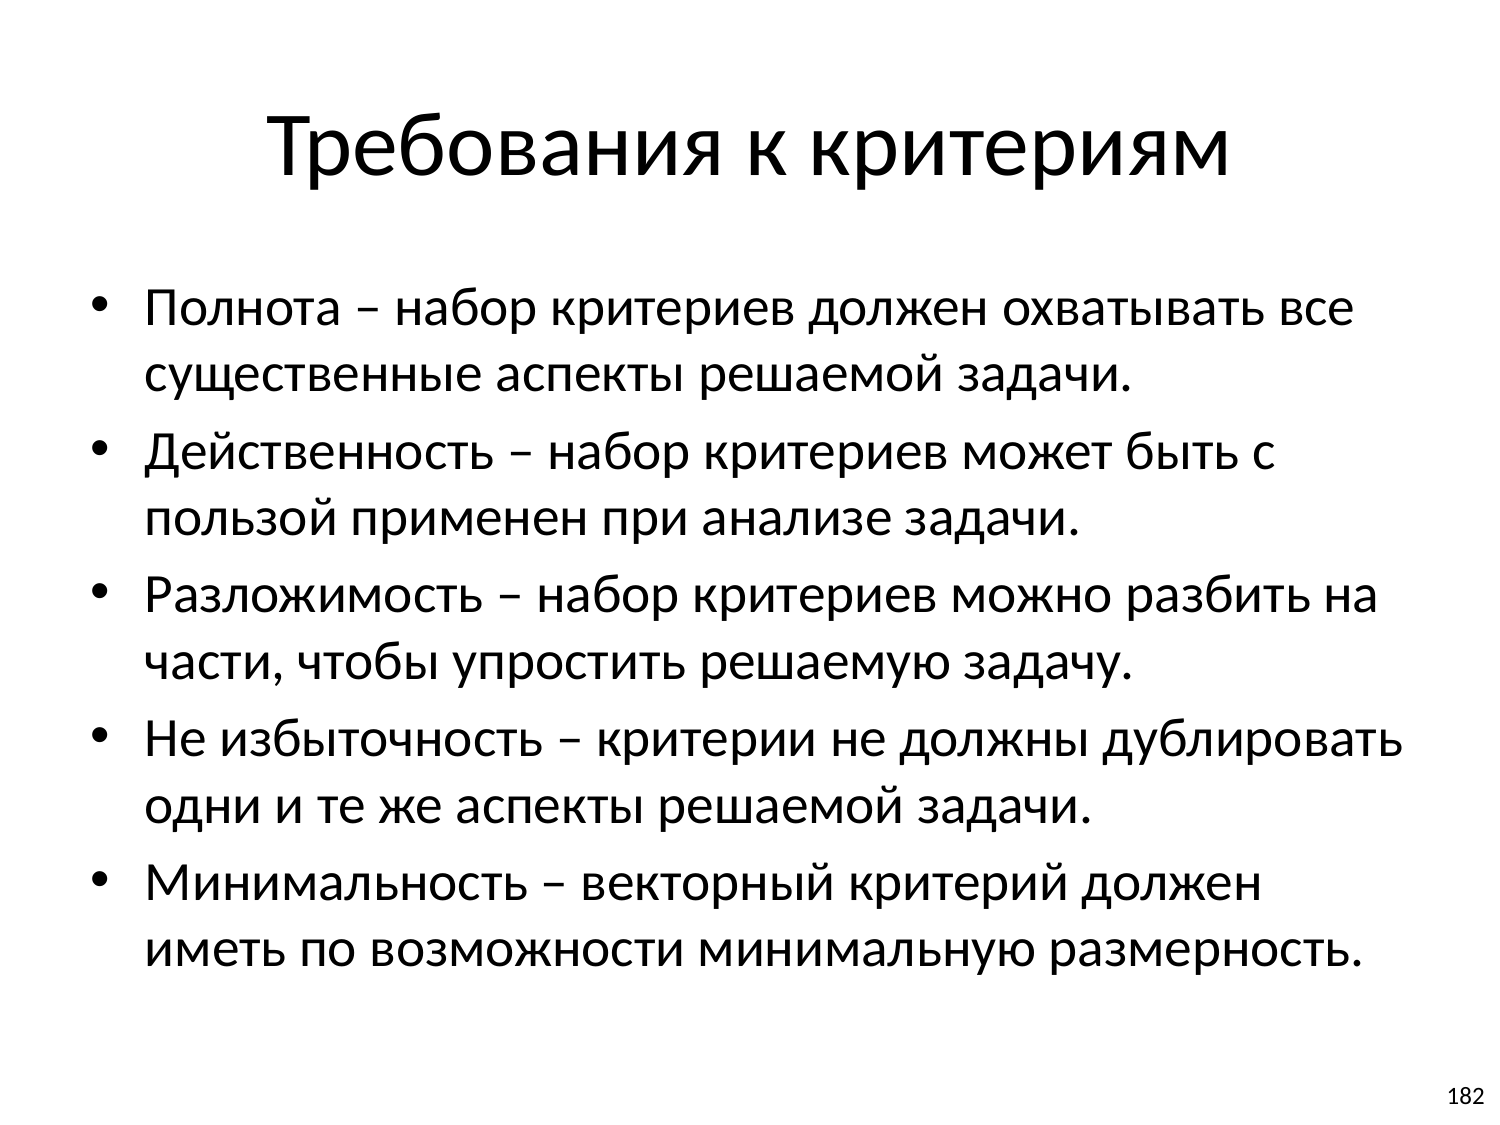

# Требования к критериям
Полнота – набор критериев должен охватывать все существенные аспекты решаемой задачи.
Действенность – набор критериев может быть с пользой применен при анализе задачи.
Разложимость – набор критериев можно разбить на части, чтобы упростить решаемую задачу.
Не избыточность – критерии не должны дублировать одни и те же аспекты решаемой задачи.
Минимальность – векторный критерий должен иметь по возможности минимальную размерность.
182